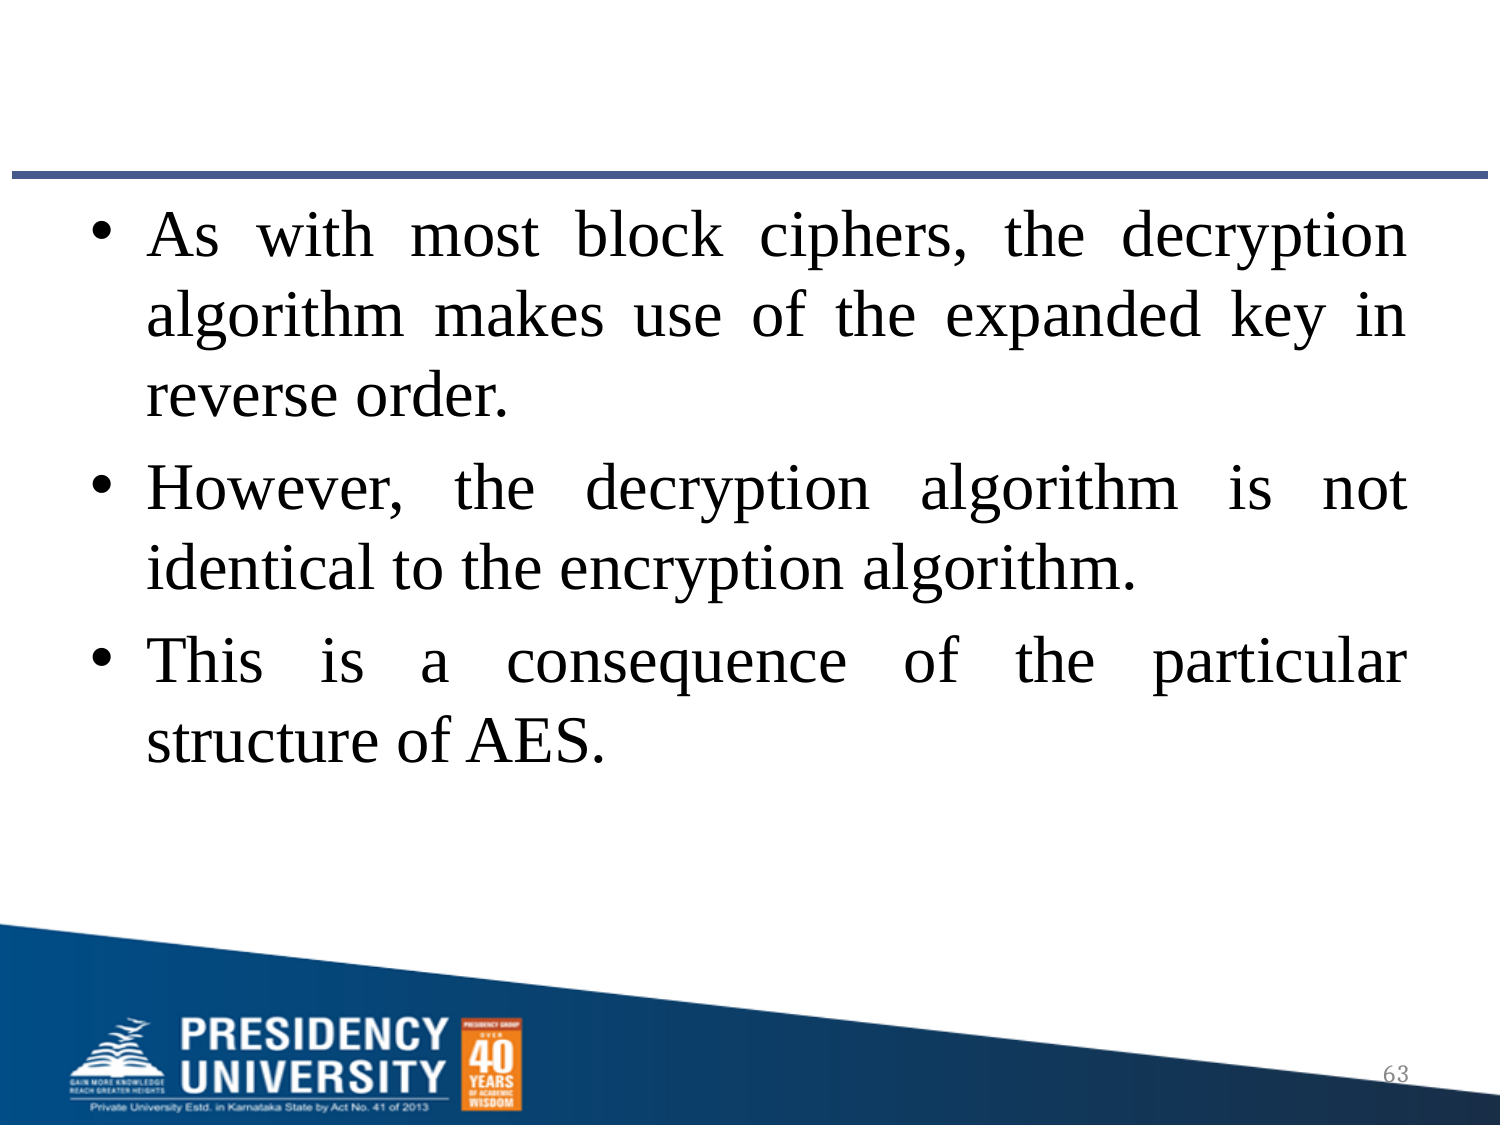

#
As with most block ciphers, the decryption algorithm makes use of the expanded key in reverse order.
However, the decryption algorithm is not identical to the encryption algorithm.
This is a consequence of the particular structure of AES.

63